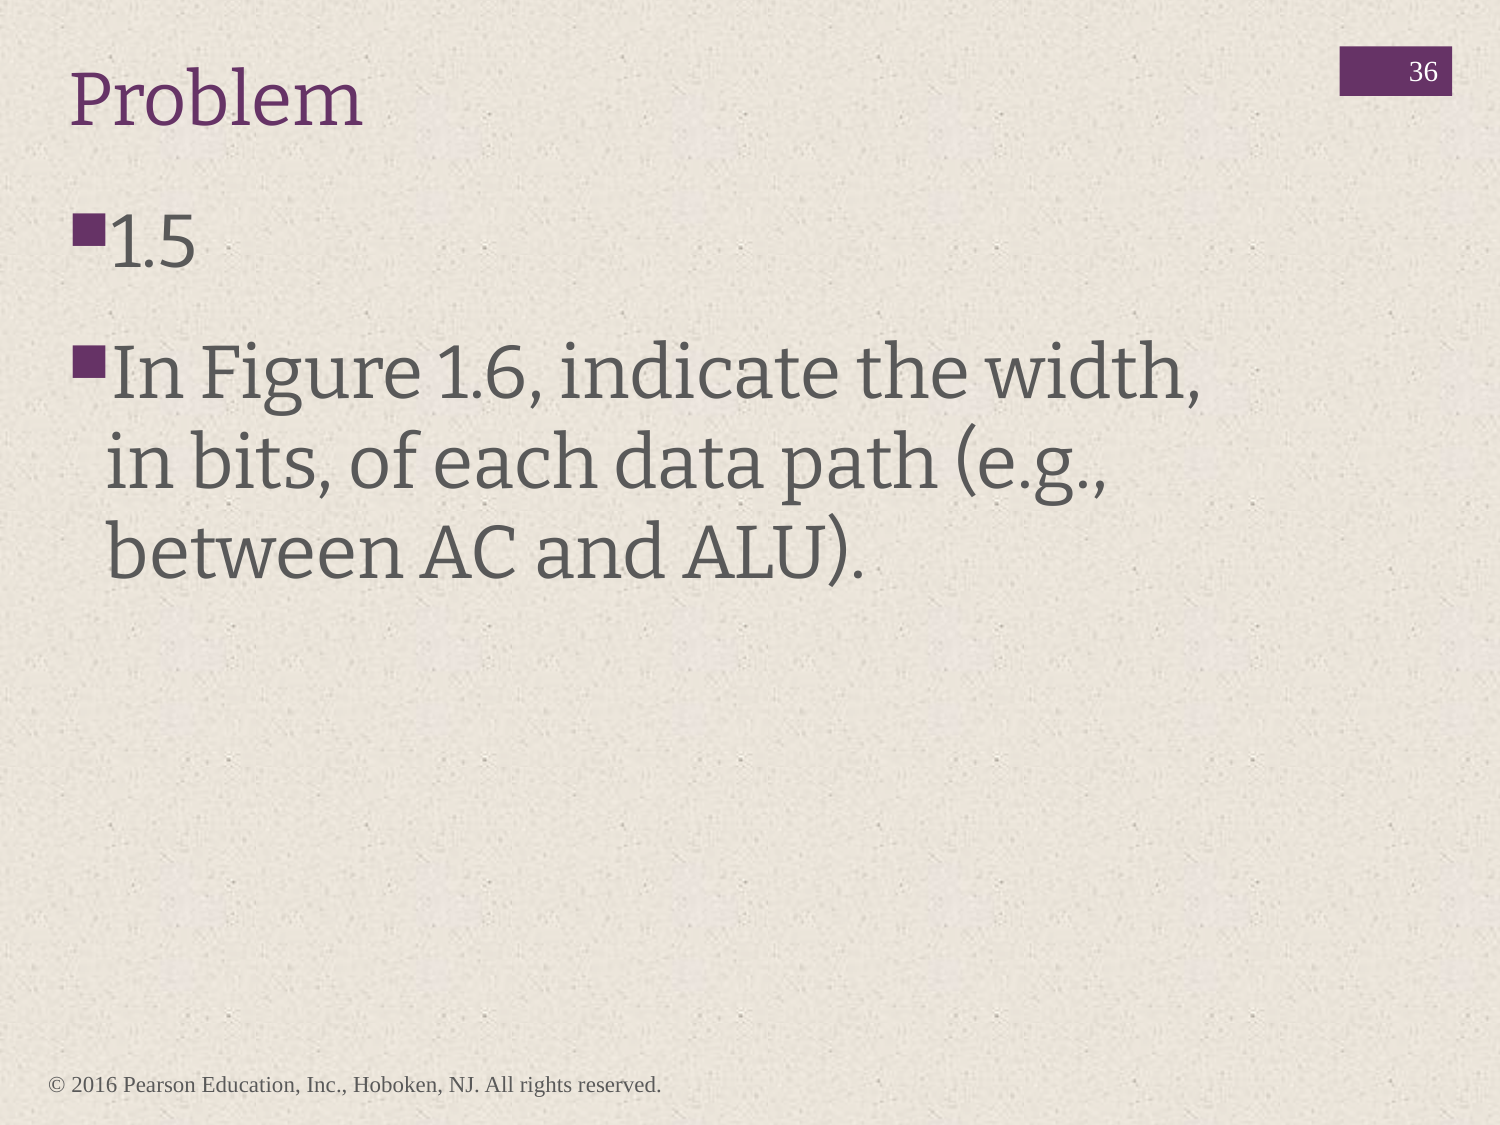

36
Problem
1.5
In Figure 1.6, indicate the width, in bits, of each data path (e.g., between AC and ALU).
© 2016 Pearson Education, Inc., Hoboken, NJ. All rights reserved.